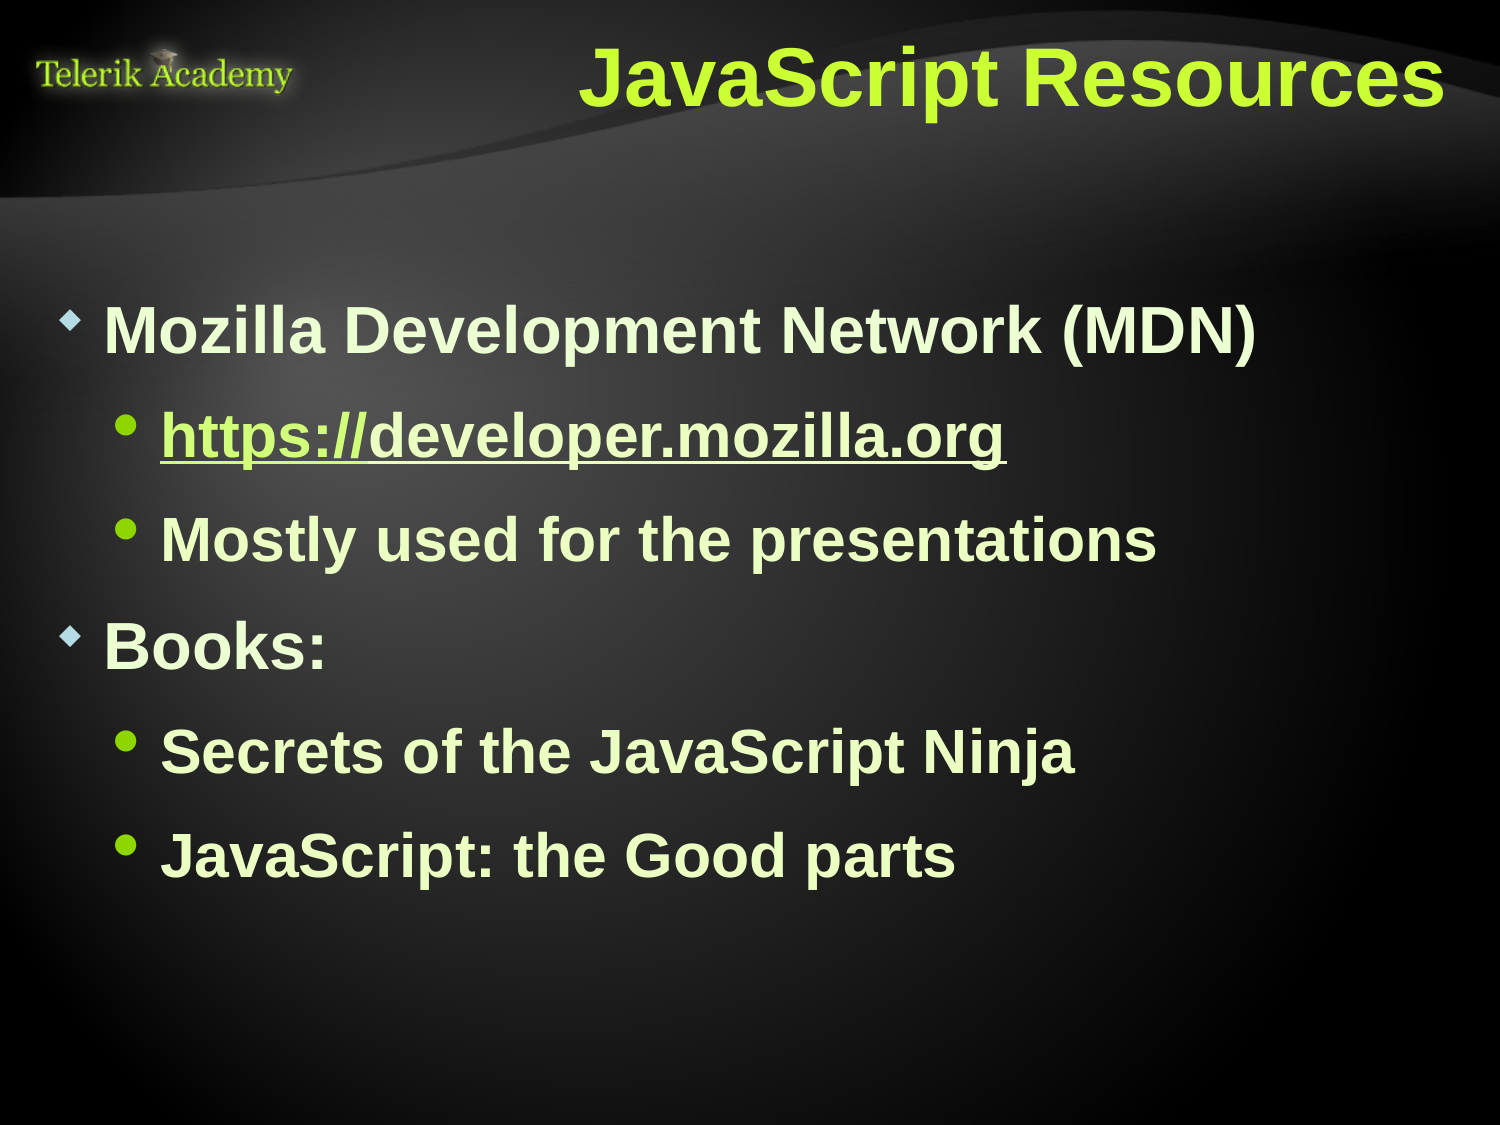

# JavaScript Resources
Mozilla Development Network (MDN)
https://developer.mozilla.org
Mostly used for the presentations
Books:
Secrets of the JavaScript Ninja
JavaScript: the Good parts